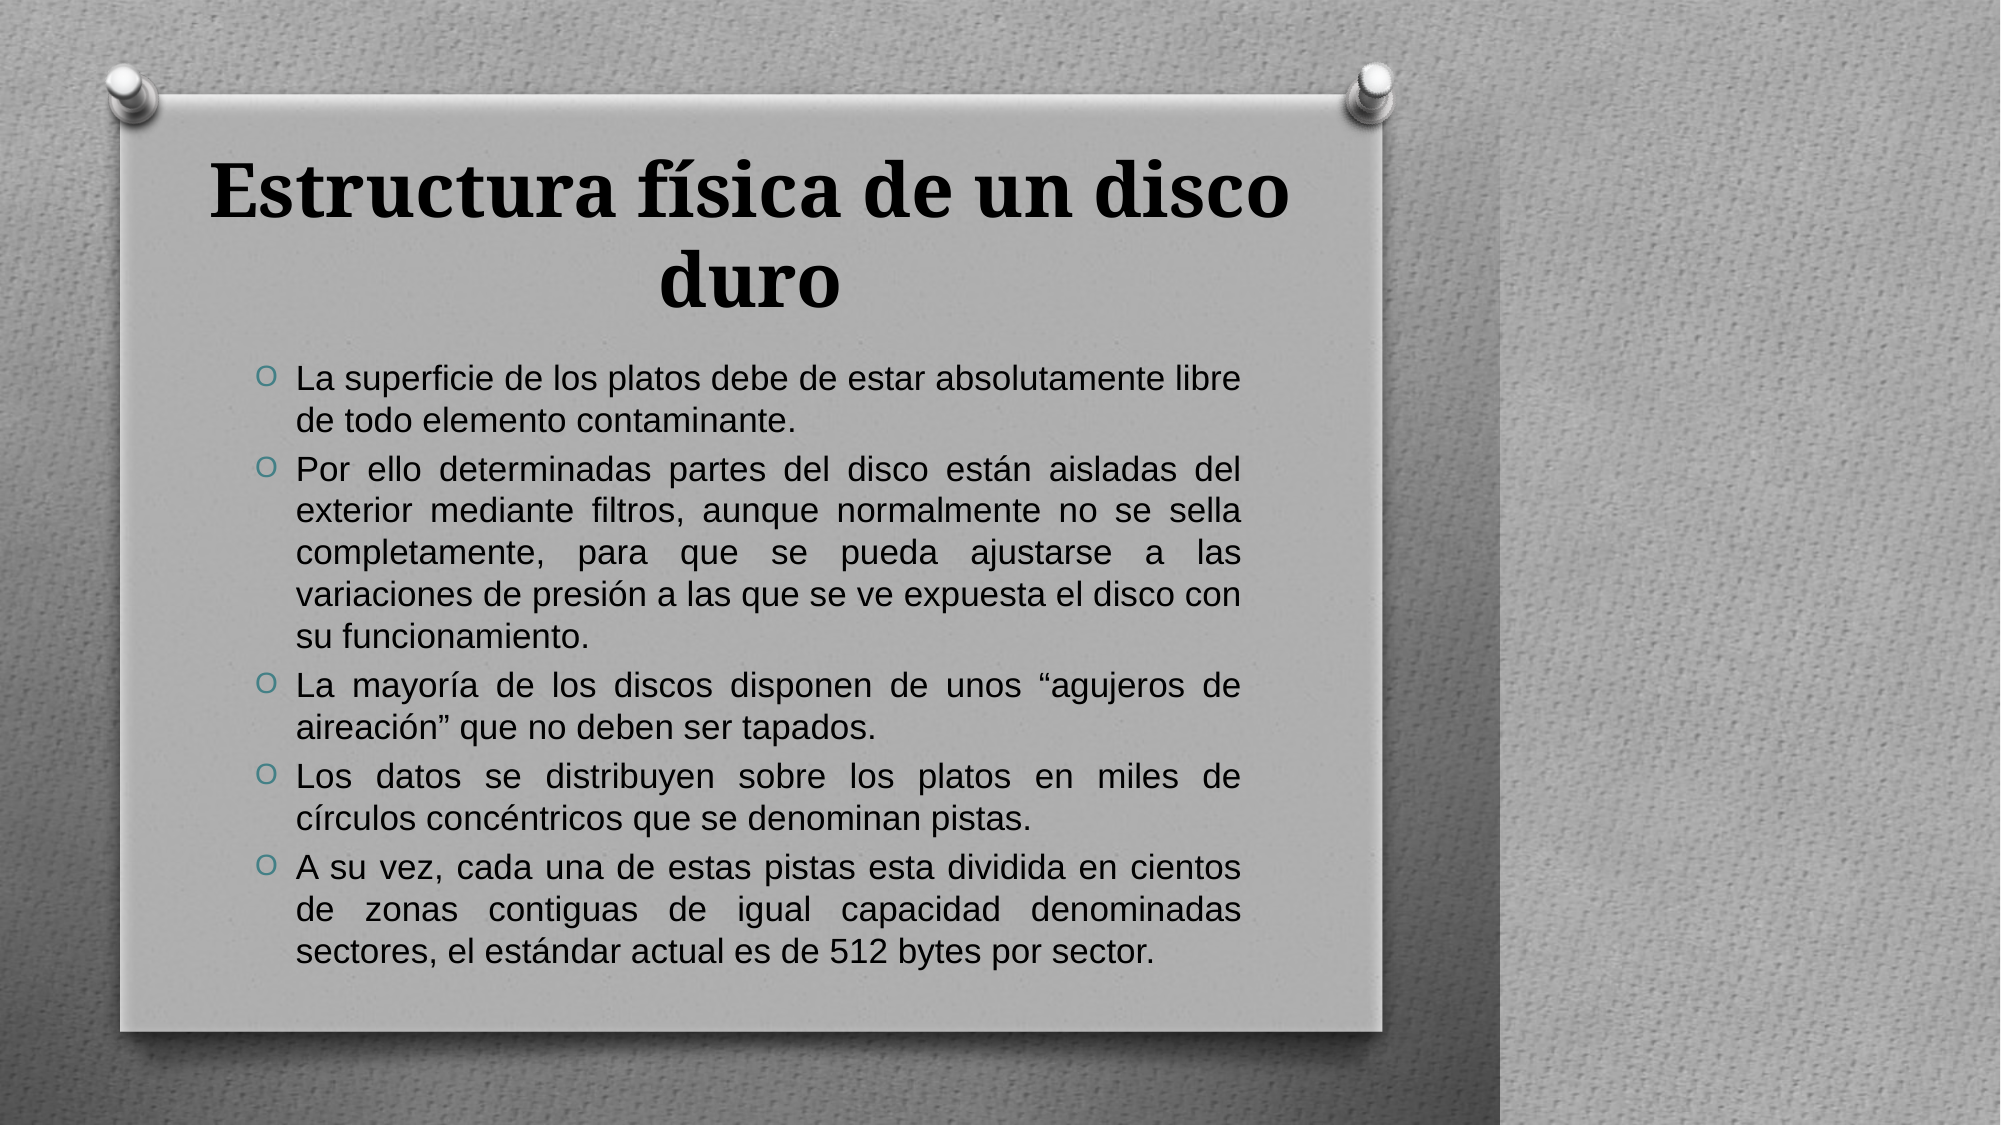

# Estructura física de un disco duro
La superficie de los platos debe de estar absolutamente libre de todo elemento contaminante.
Por ello determinadas partes del disco están aisladas del exterior mediante filtros, aunque normalmente no se sella completamente, para que se pueda ajustarse a las variaciones de presión a las que se ve expuesta el disco con su funcionamiento.
La mayoría de los discos disponen de unos “agujeros de aireación” que no deben ser tapados.
Los datos se distribuyen sobre los platos en miles de círculos concéntricos que se denominan pistas.
A su vez, cada una de estas pistas esta dividida en cientos de zonas contiguas de igual capacidad denominadas sectores, el estándar actual es de 512 bytes por sector.